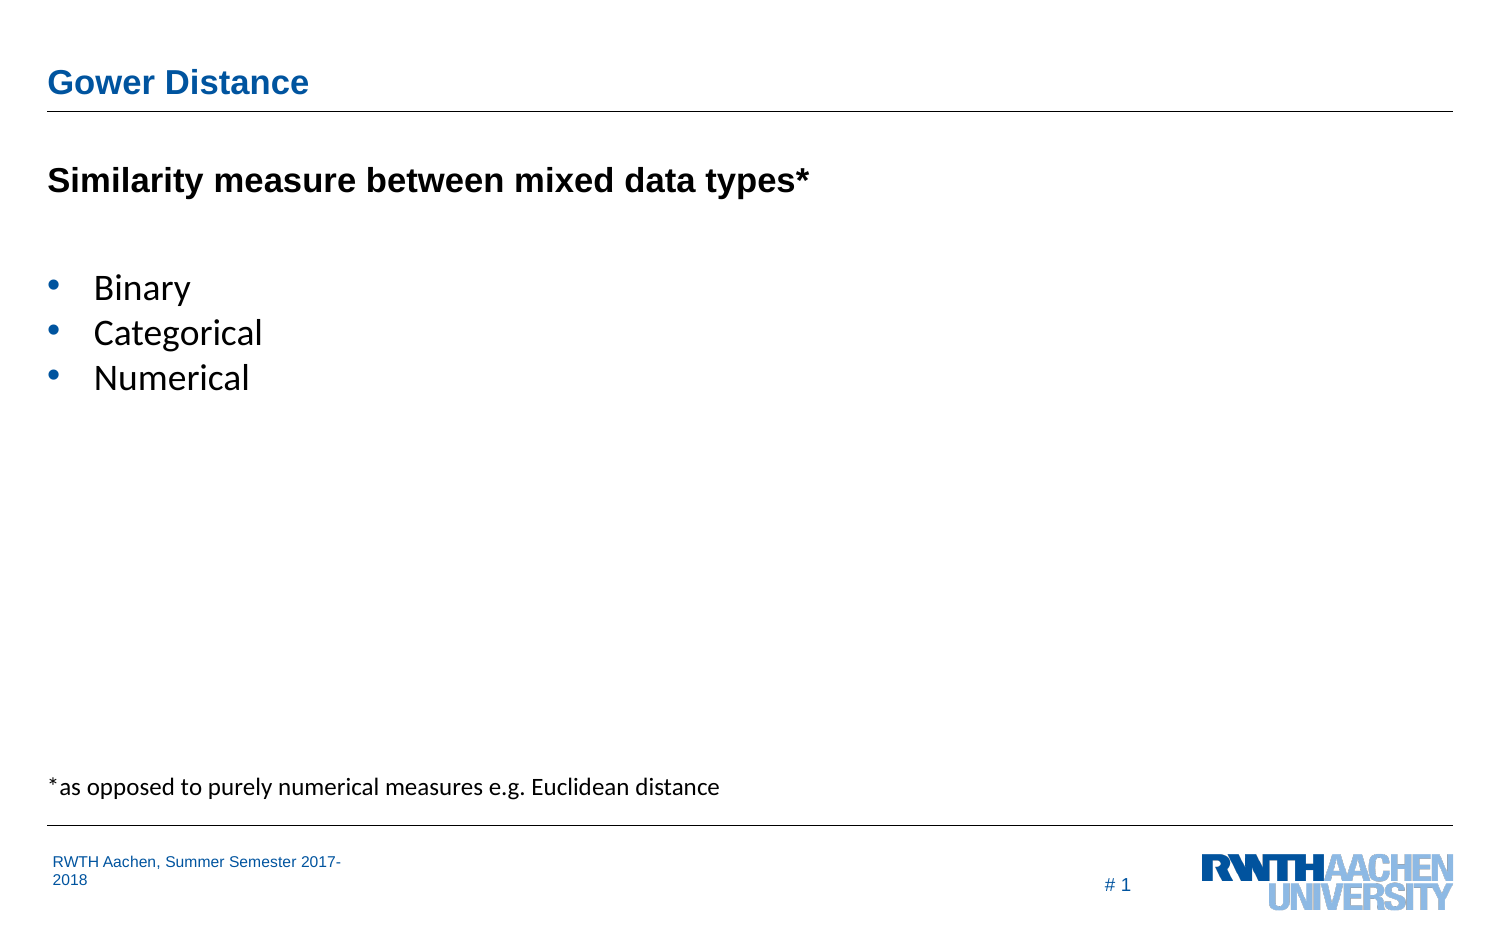

# Gower Distance
Similarity measure between mixed data types*
Binary
Categorical
Numerical

*as opposed to purely numerical measures e.g. Euclidean distance
# 1